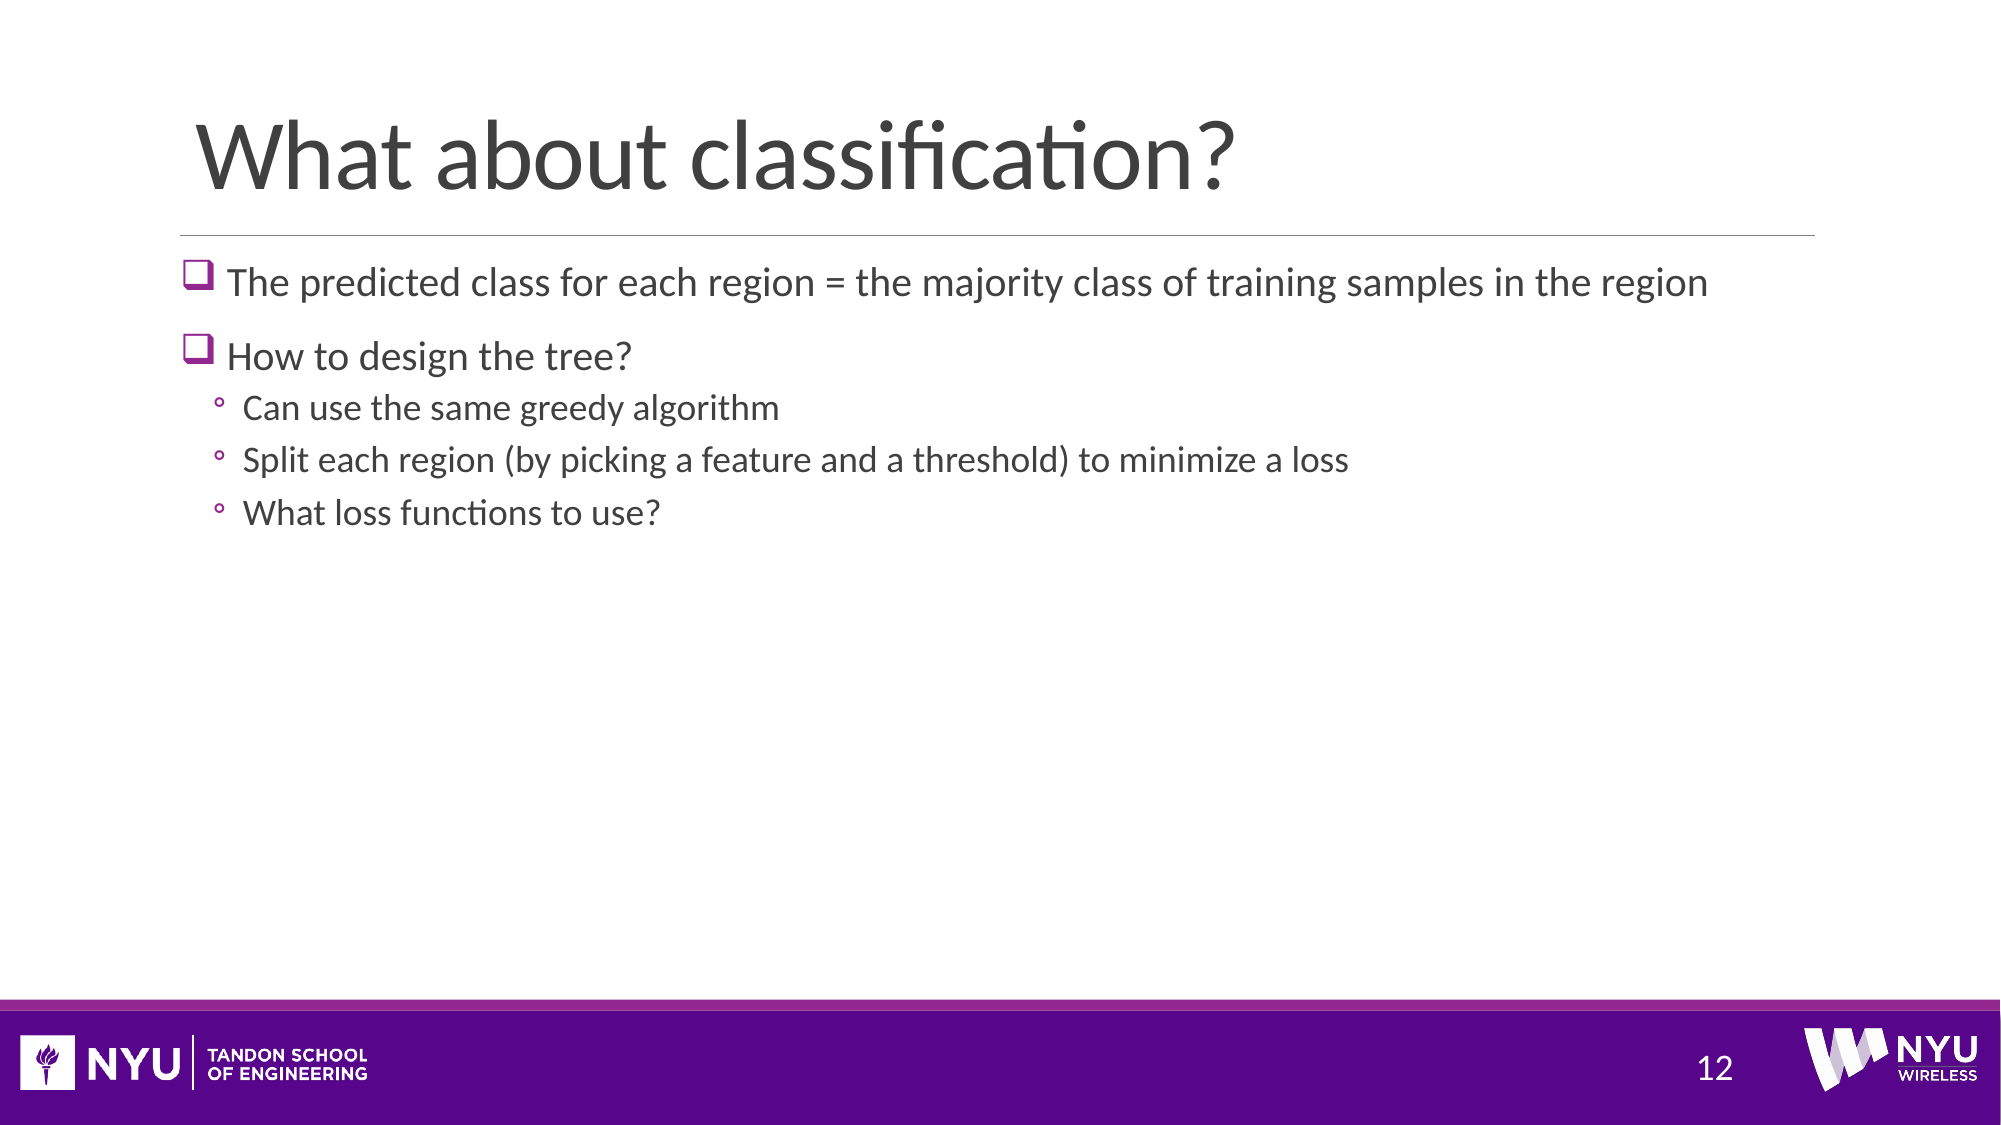

# What about classification?
 The predicted class for each region = the majority class of training samples in the region
 How to design the tree?
Can use the same greedy algorithm
Split each region (by picking a feature and a threshold) to minimize a loss
What loss functions to use?

12